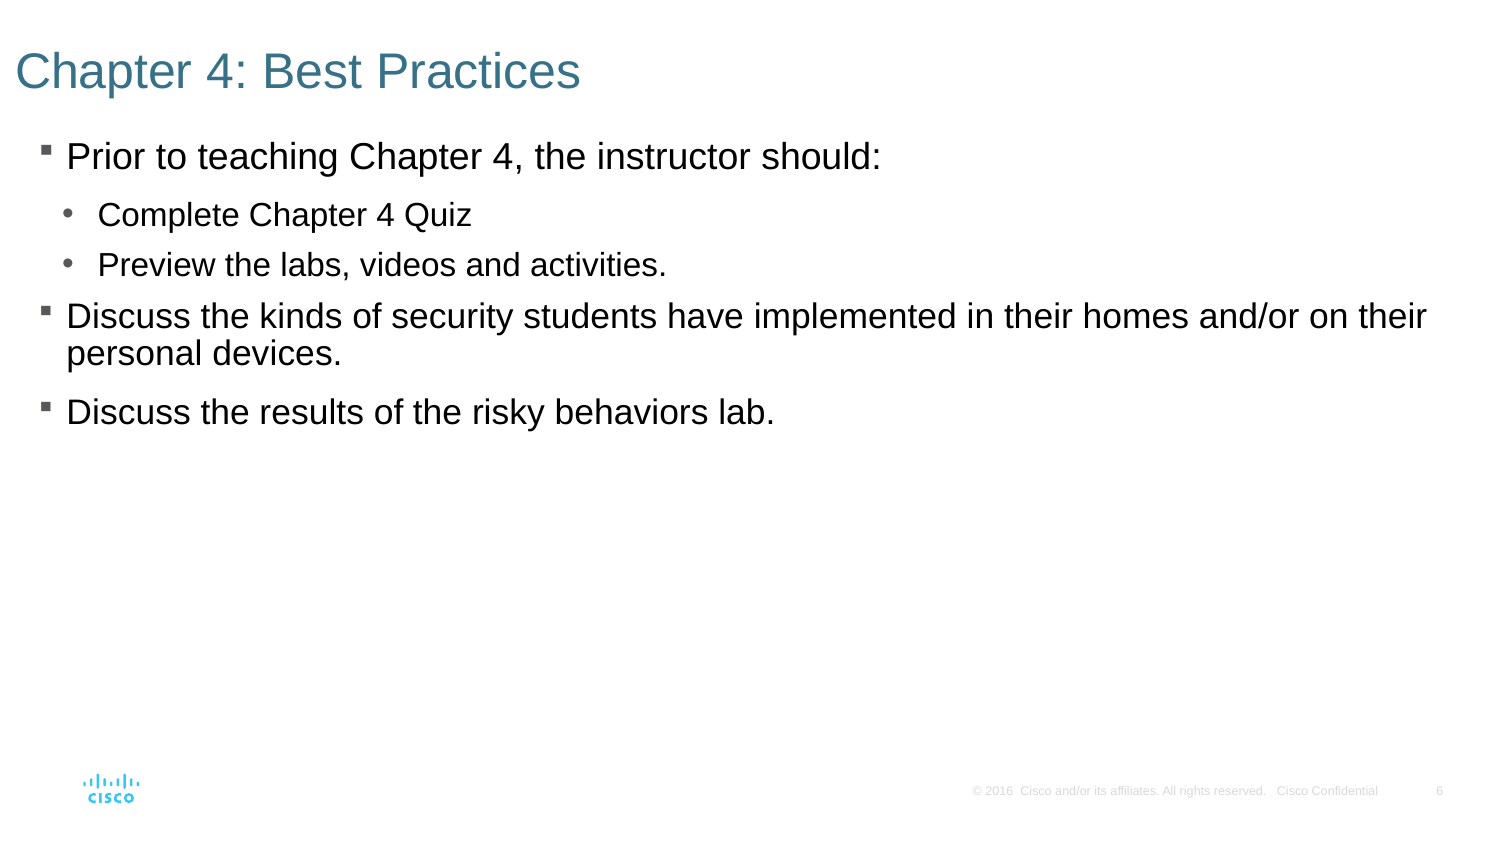

# Chapter 4: Best Practices
Prior to teaching Chapter 4, the instructor should:
Complete Chapter 4 Quiz
Preview the labs, videos and activities.
Discuss the kinds of security students have implemented in their homes and/or on their personal devices.
Discuss the results of the risky behaviors lab.